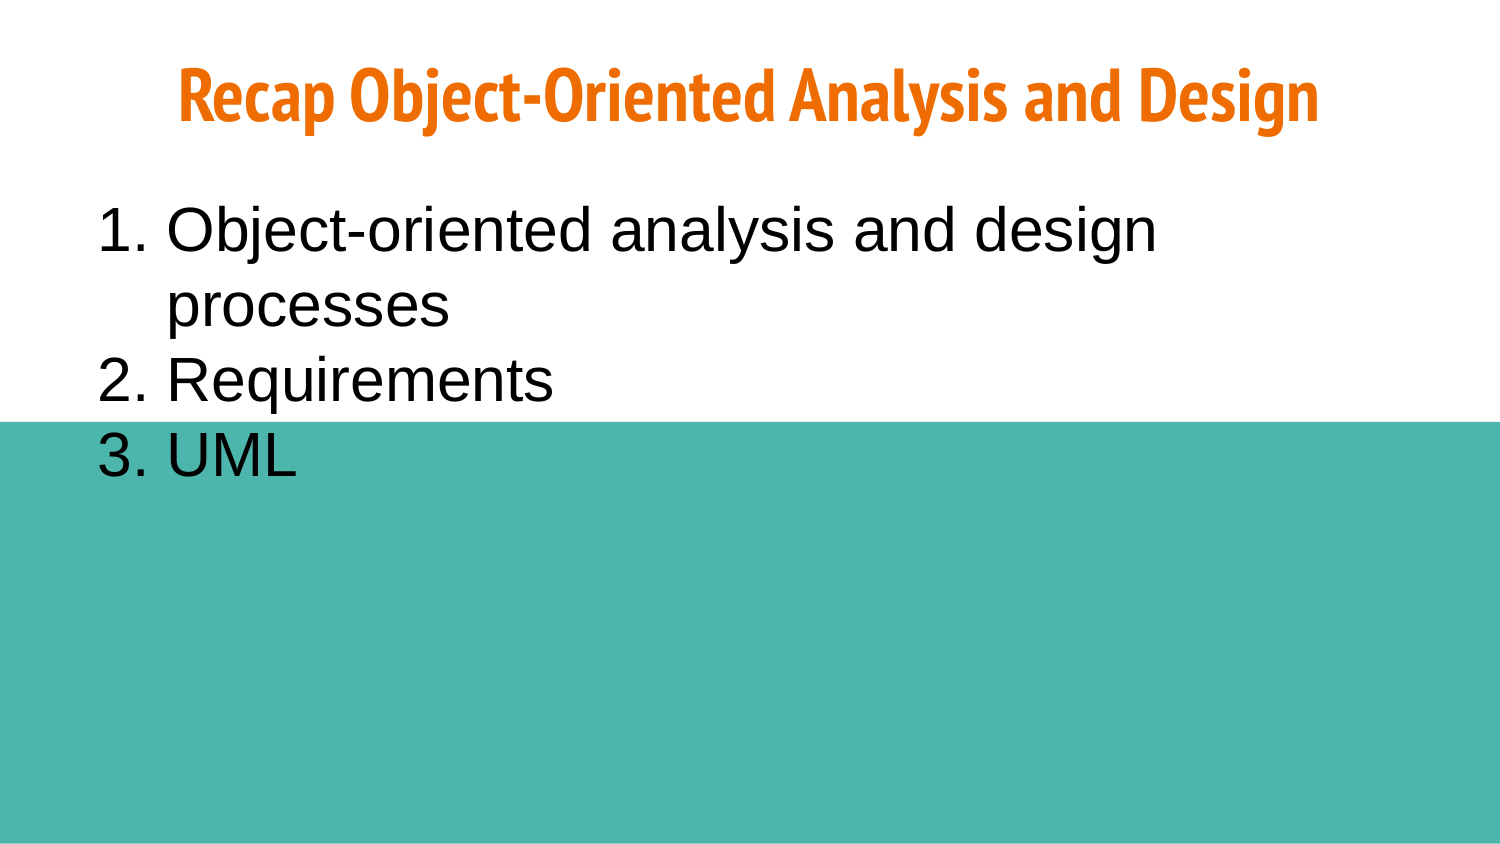

# Recap Object-Oriented Analysis and Design
Object-oriented analysis and design processes
Requirements
UML